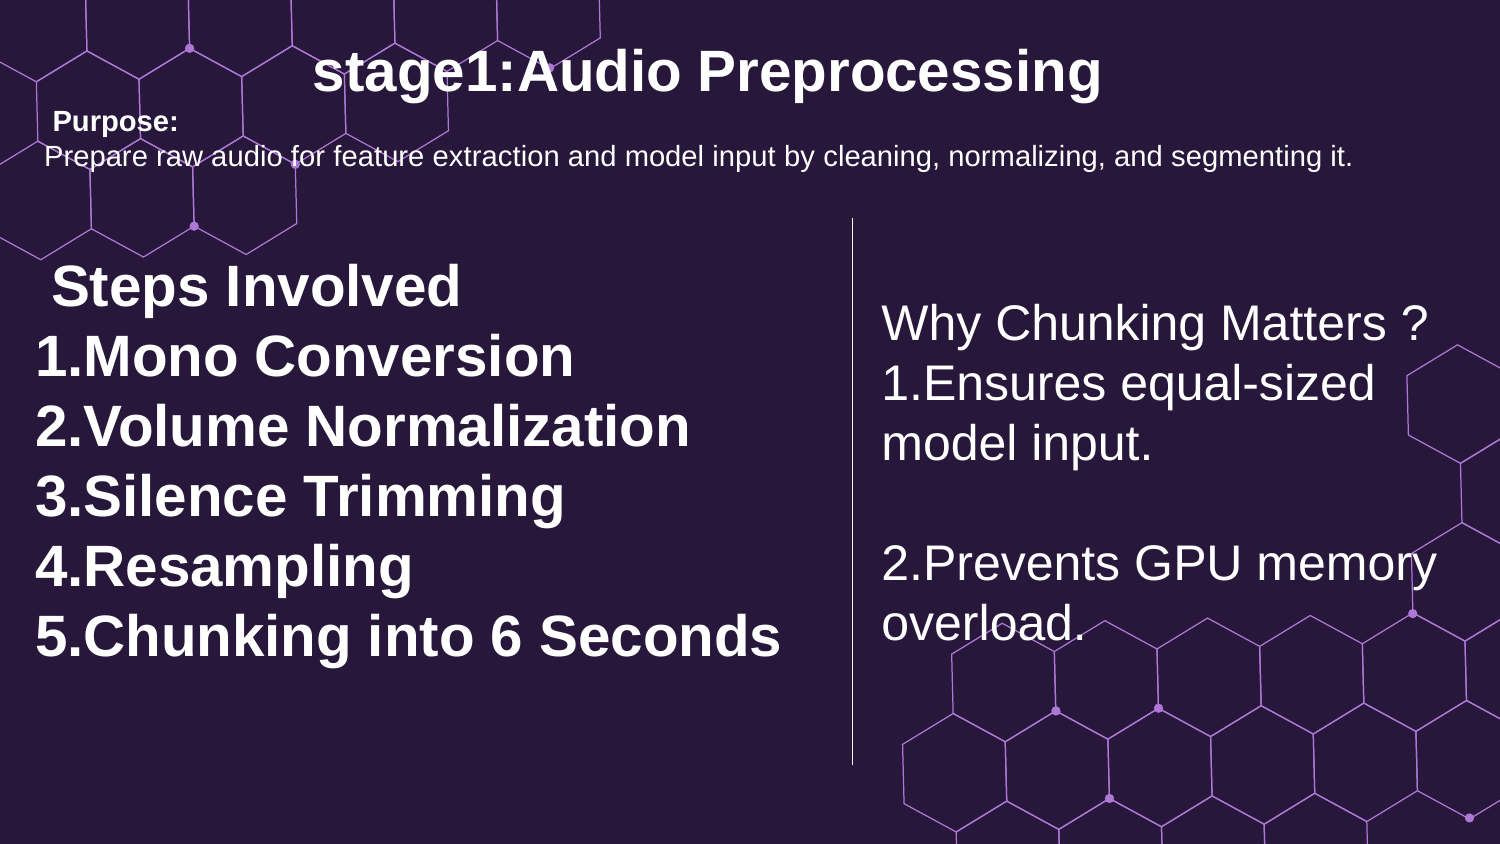

stage1:Audio Preprocessing

 Purpose:
Prepare raw audio for feature extraction and model input by cleaning, normalizing, and segmenting it.
 Steps Involved
1.Mono Conversion
2.Volume Normalization
3.Silence Trimming
4.Resampling
5.Chunking into 6 Seconds
Why Chunking Matters ?
1.Ensures equal-sized model input.

2.Prevents GPU memory overload.